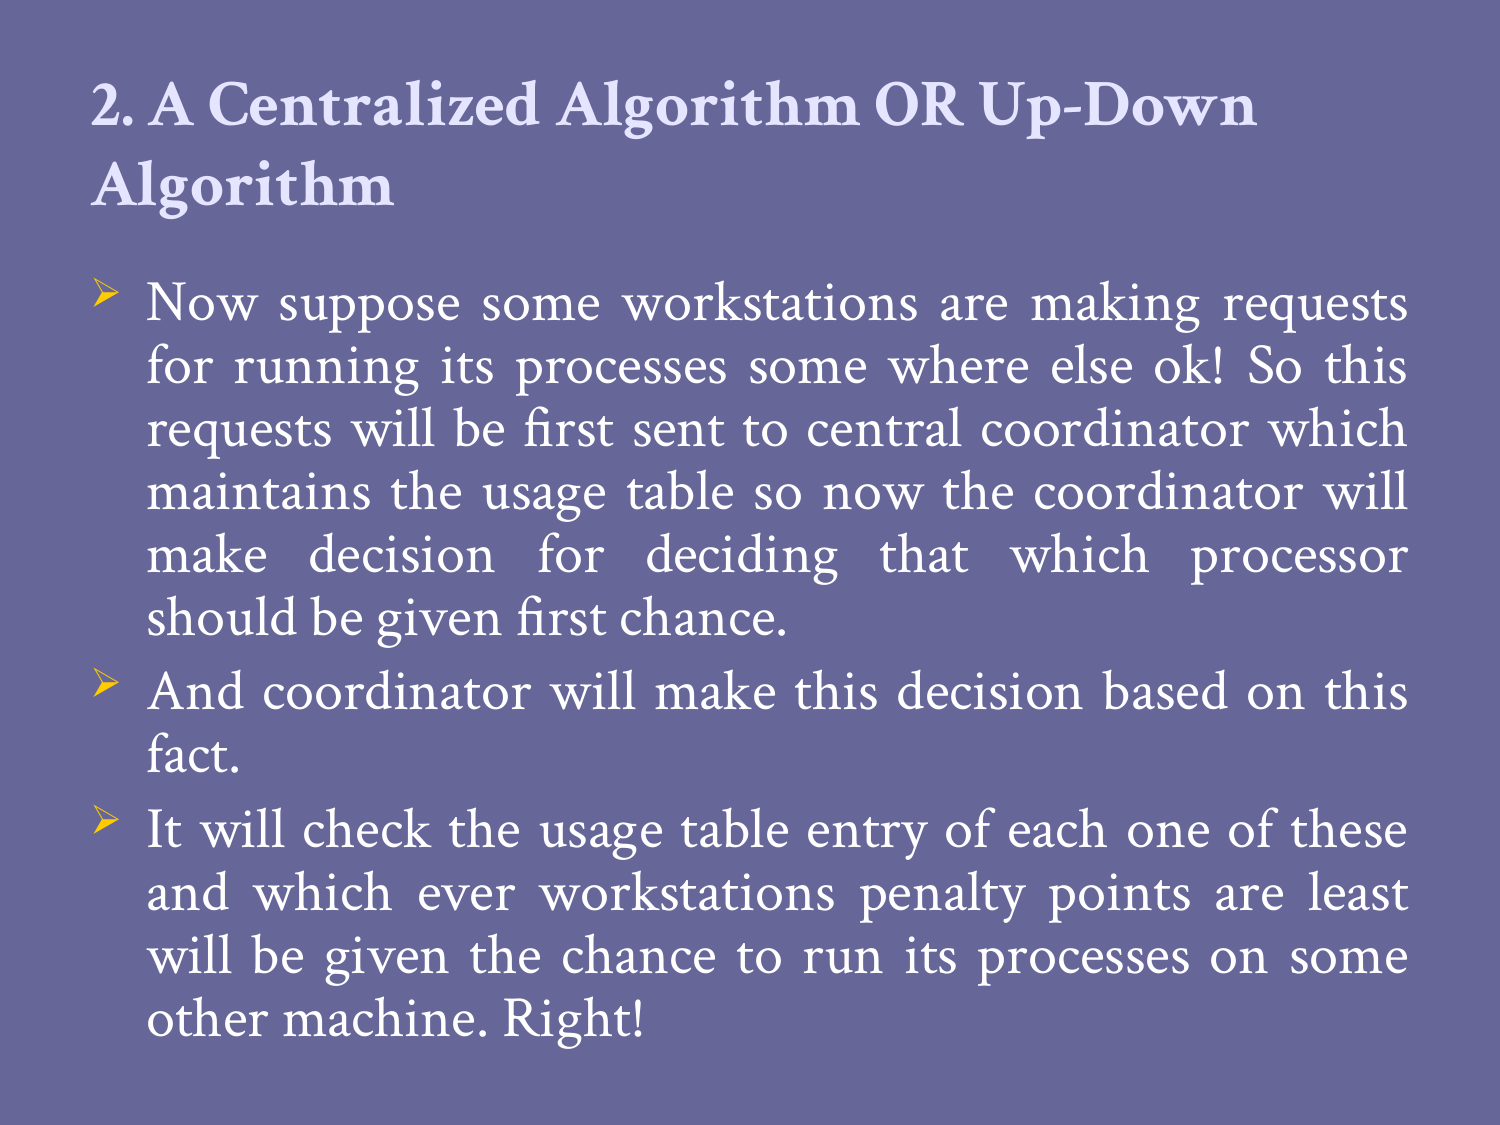

2. A Centralized Algorithm OR Up-Down Algorithm
Now suppose some workstations are making requests for running its processes some where else ok! So this requests will be first sent to central coordinator which maintains the usage table so now the coordinator will make decision for deciding that which processor should be given first chance.
And coordinator will make this decision based on this fact.
It will check the usage table entry of each one of these and which ever workstations penalty points are least will be given the chance to run its processes on some other machine. Right!